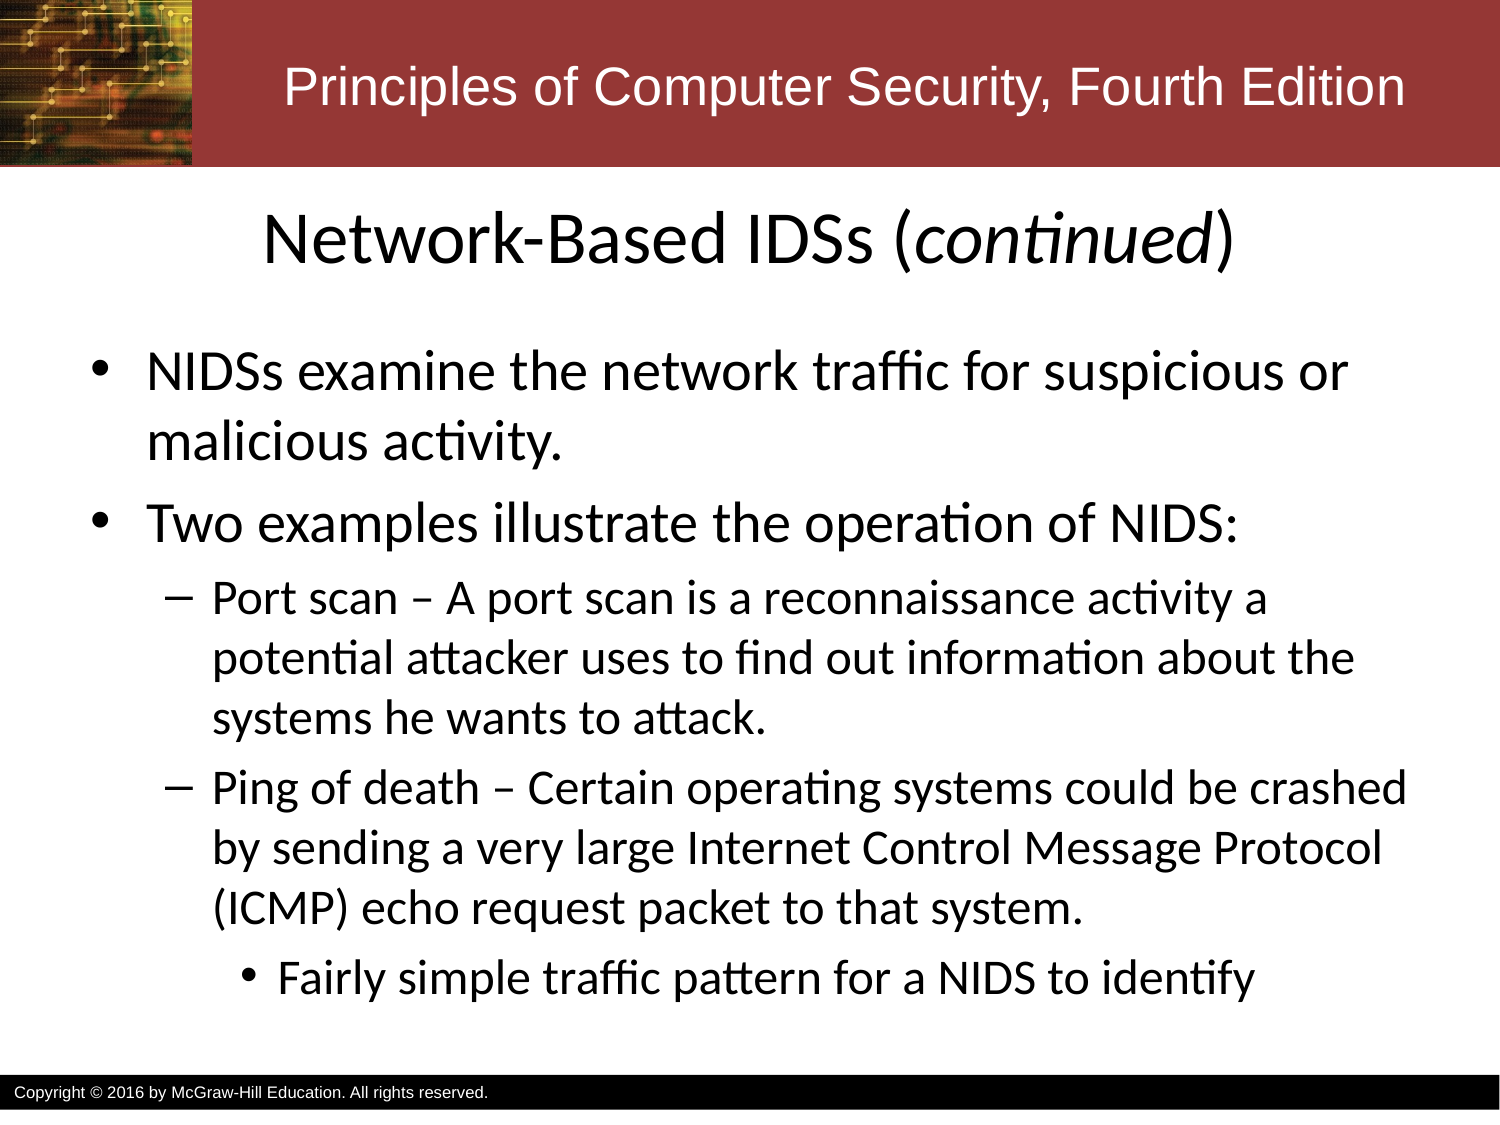

# Network-Based IDSs (continued)
NIDSs examine the network traffic for suspicious or malicious activity.
Two examples illustrate the operation of NIDS:
Port scan – A port scan is a reconnaissance activity a potential attacker uses to find out information about the systems he wants to attack.
Ping of death – Certain operating systems could be crashed by sending a very large Internet Control Message Protocol (ICMP) echo request packet to that system.
Fairly simple traffic pattern for a NIDS to identify